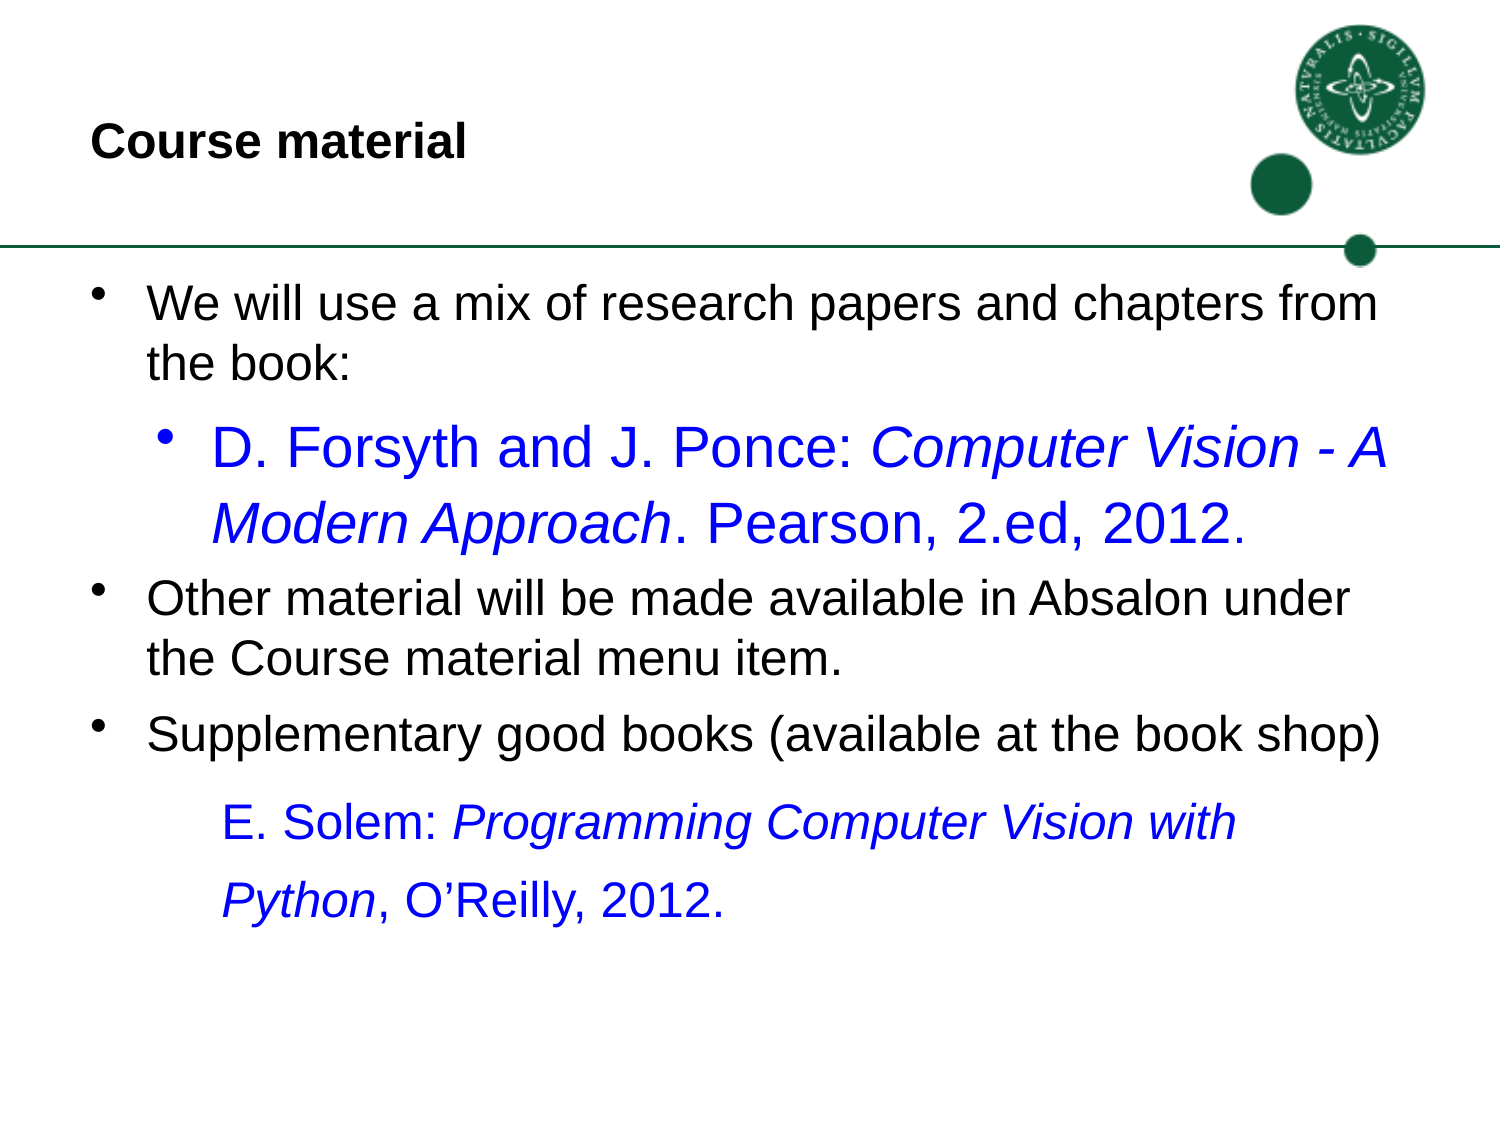

# Course material
We will use a mix of research papers and chapters from the book:
D. Forsyth and J. Ponce: Computer Vision - A Modern Approach. Pearson, 2.ed, 2012.
Other material will be made available in Absalon under the Course material menu item.
Supplementary good books (available at the book shop)
E. Solem: Programming Computer Vision with Python, O’Reilly, 2012.